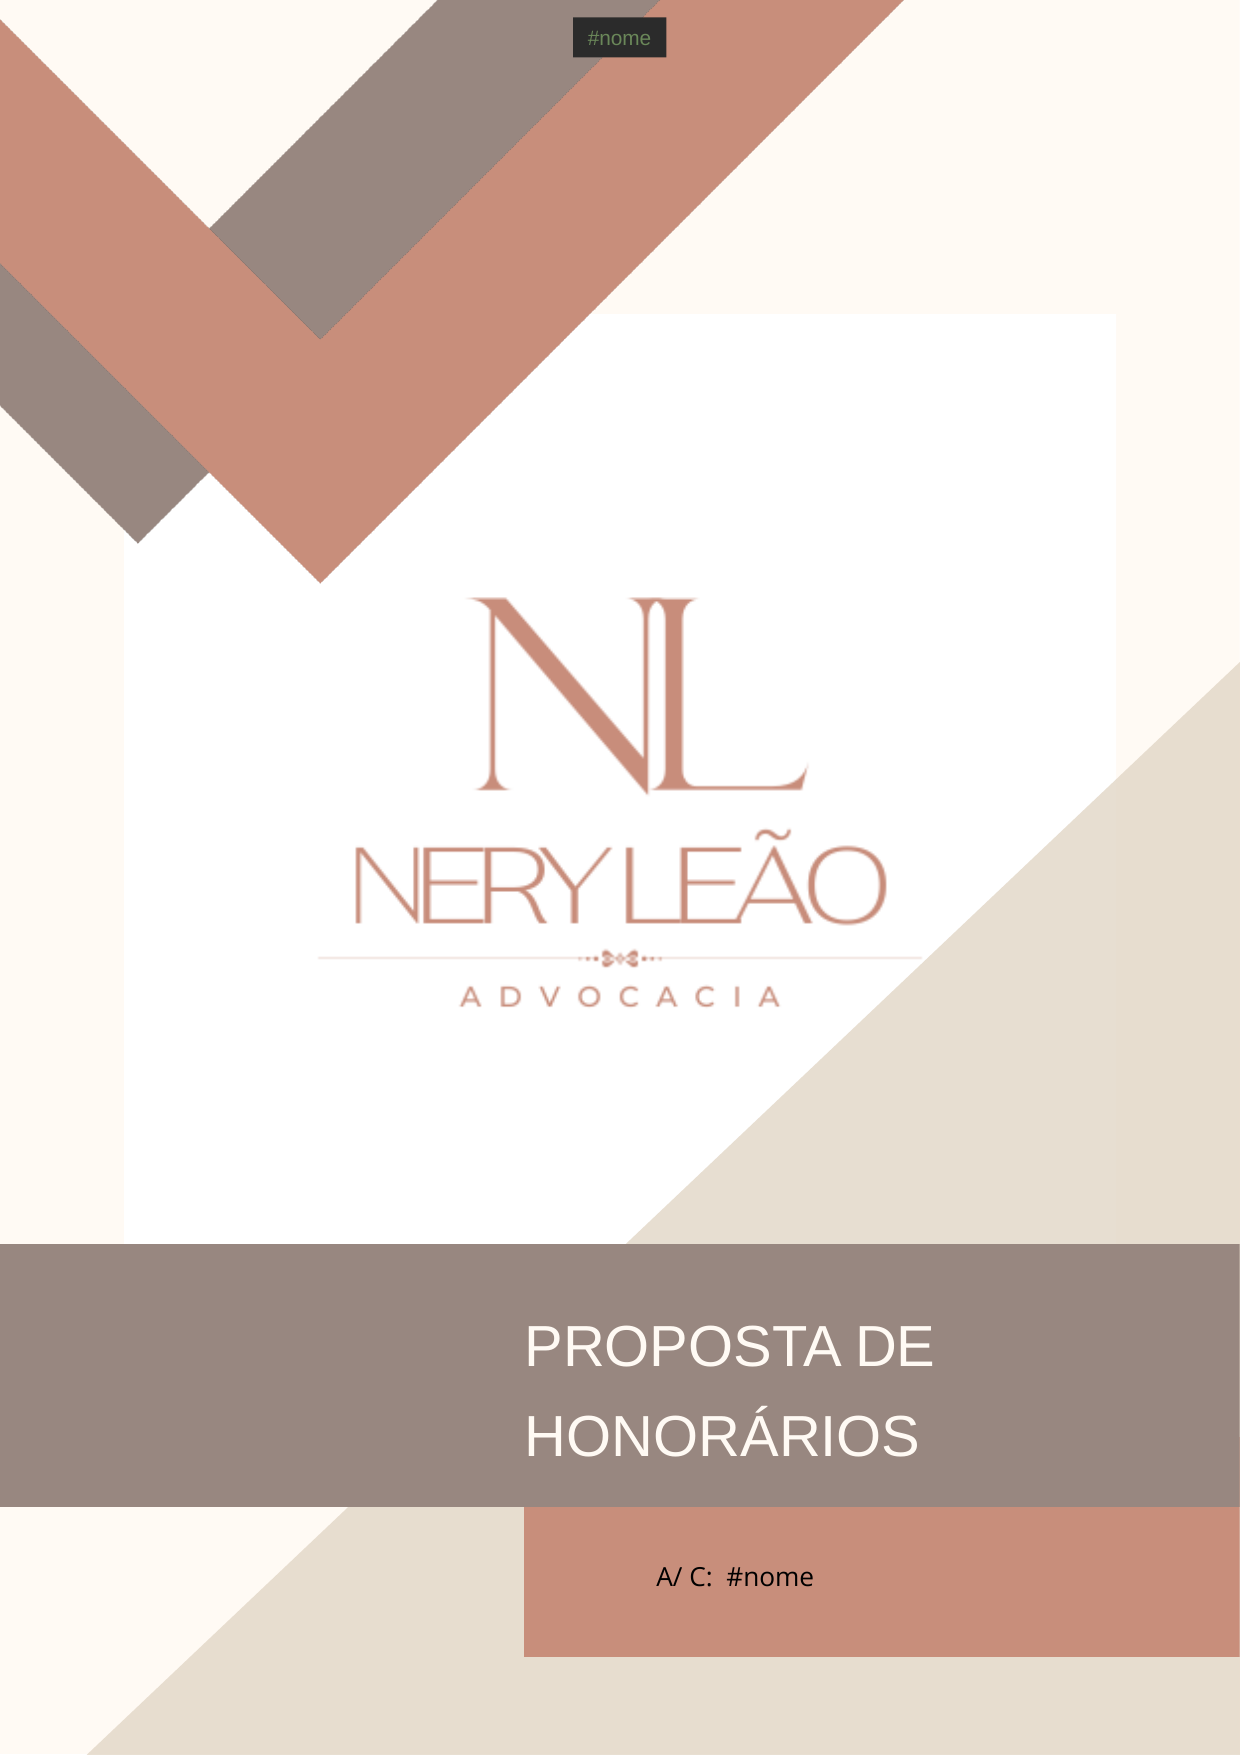

#nome

PROPOSTA DE HONORÁRIOS

A/ C:  #nome